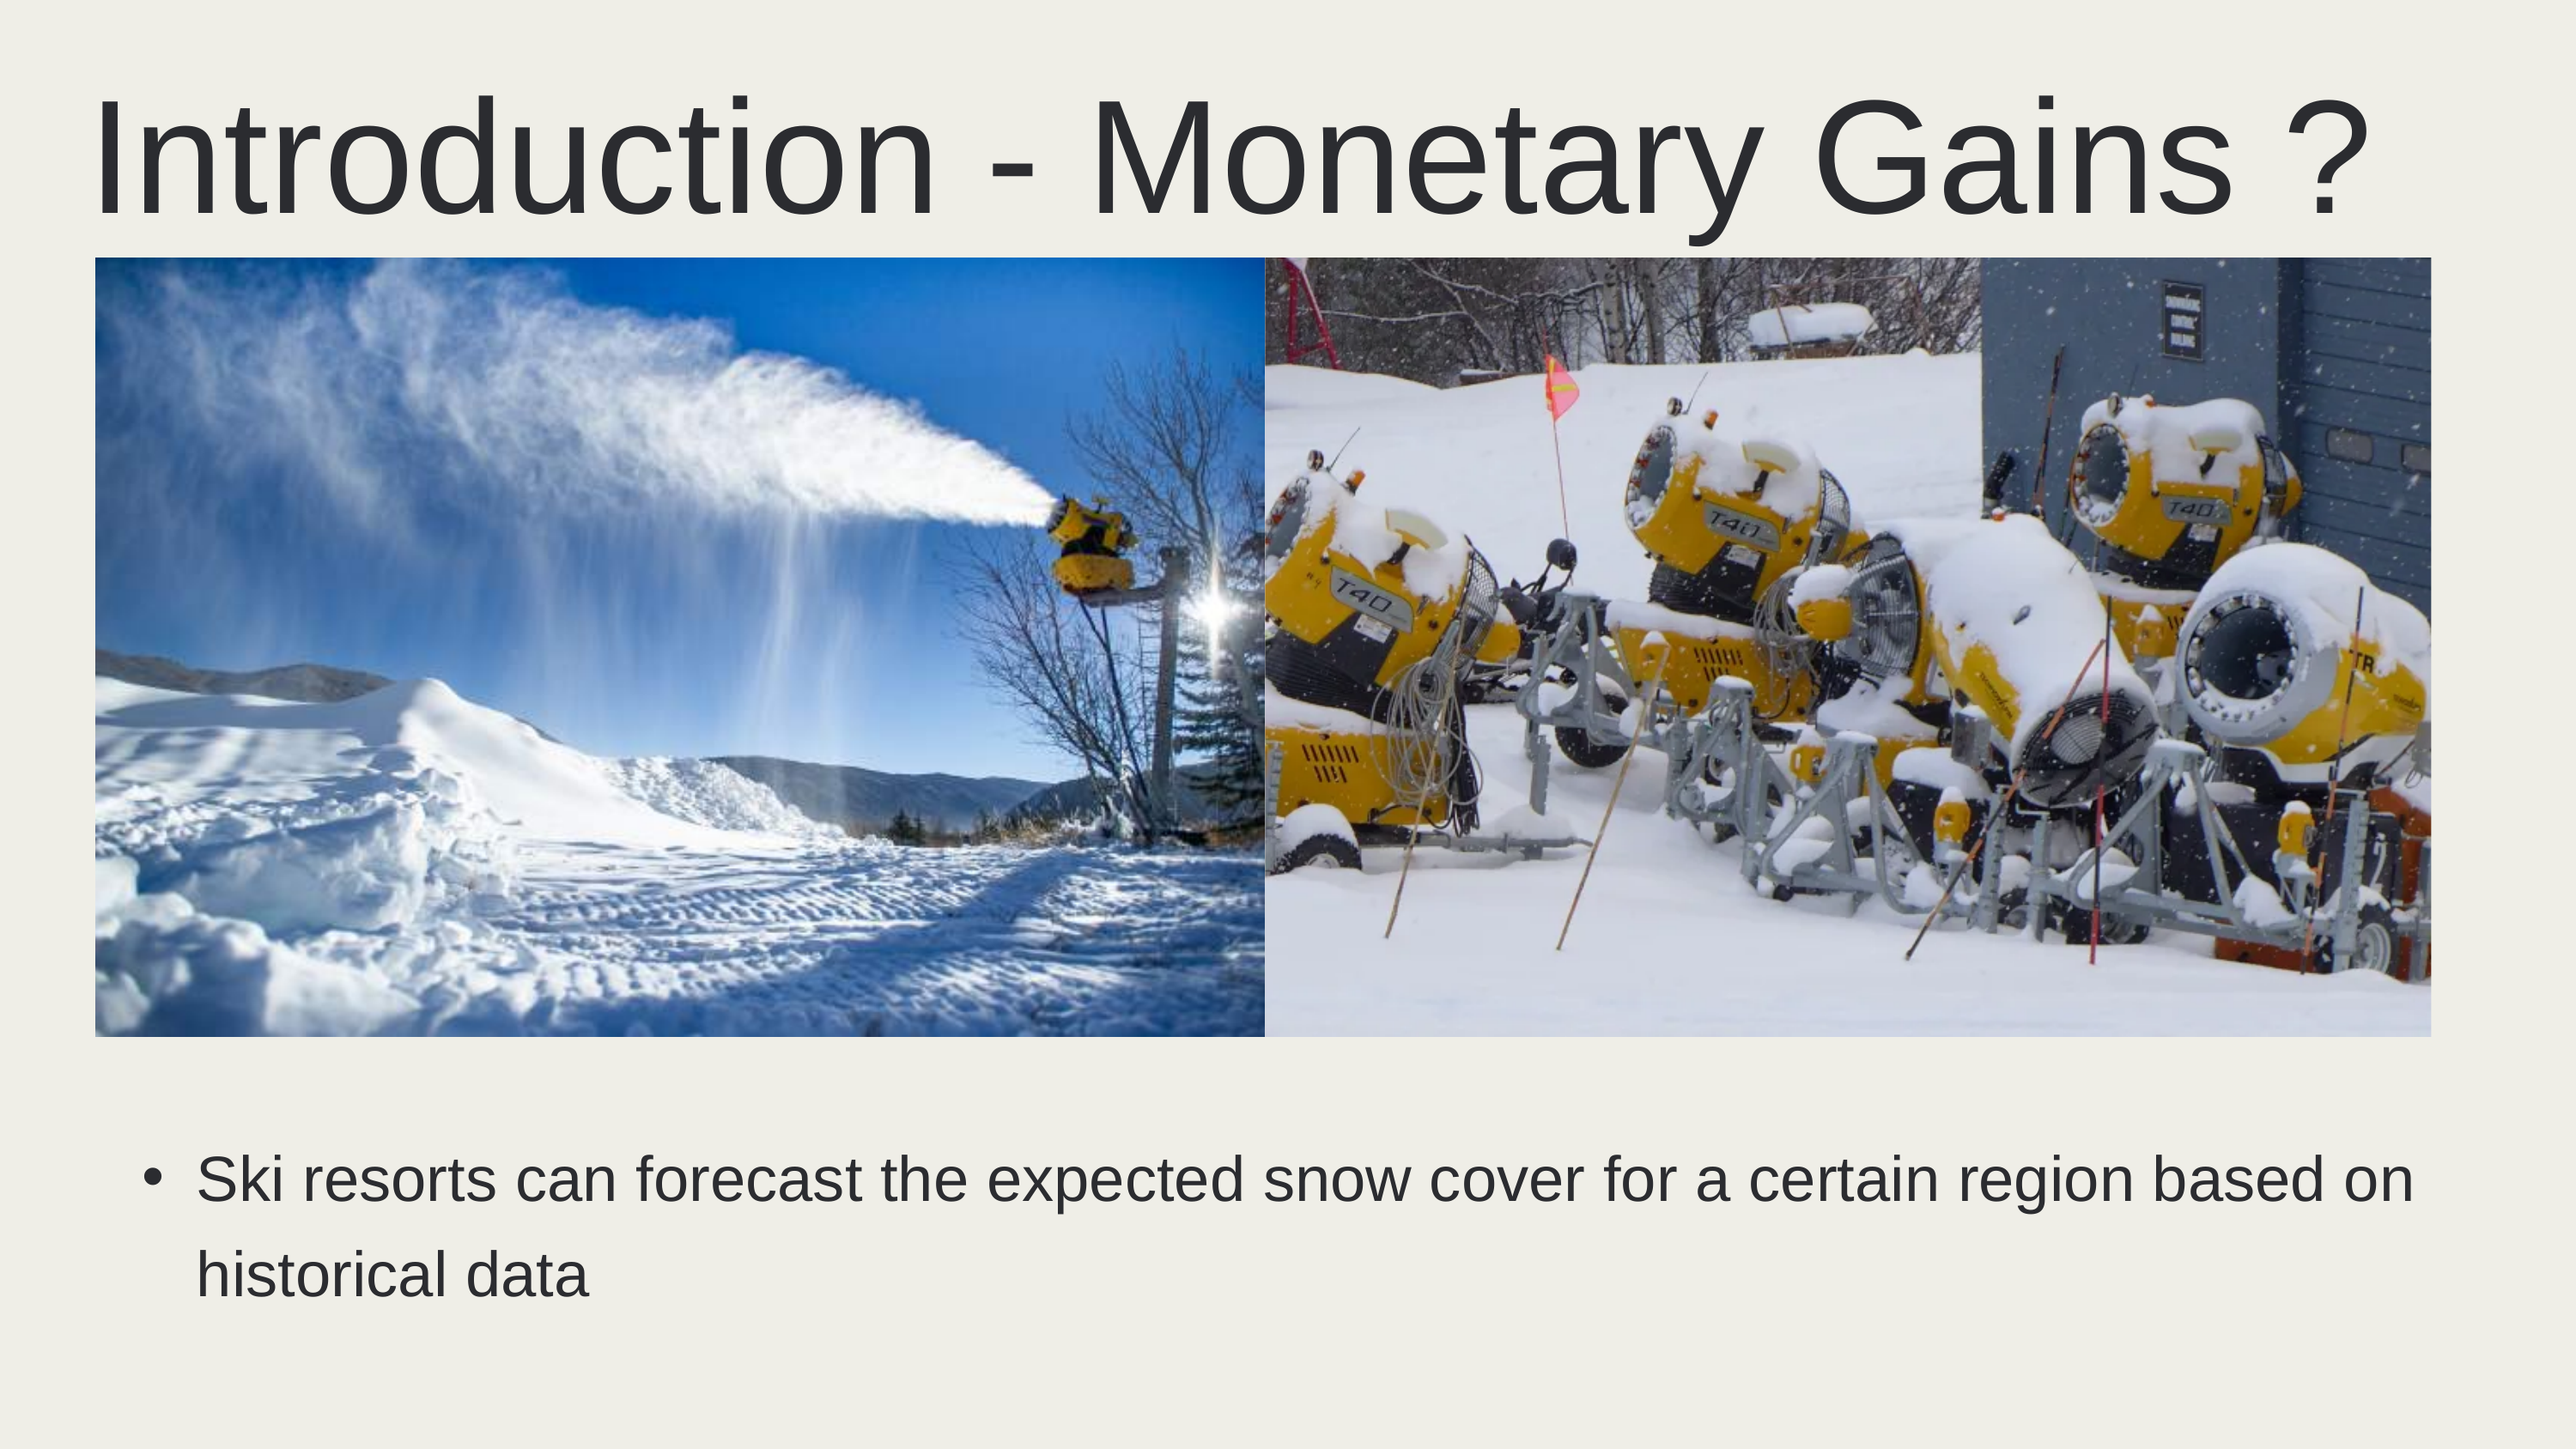

Introduction - Monetary Gains ?

Ski resorts can forecast the expected snow cover for a certain region based on historical data